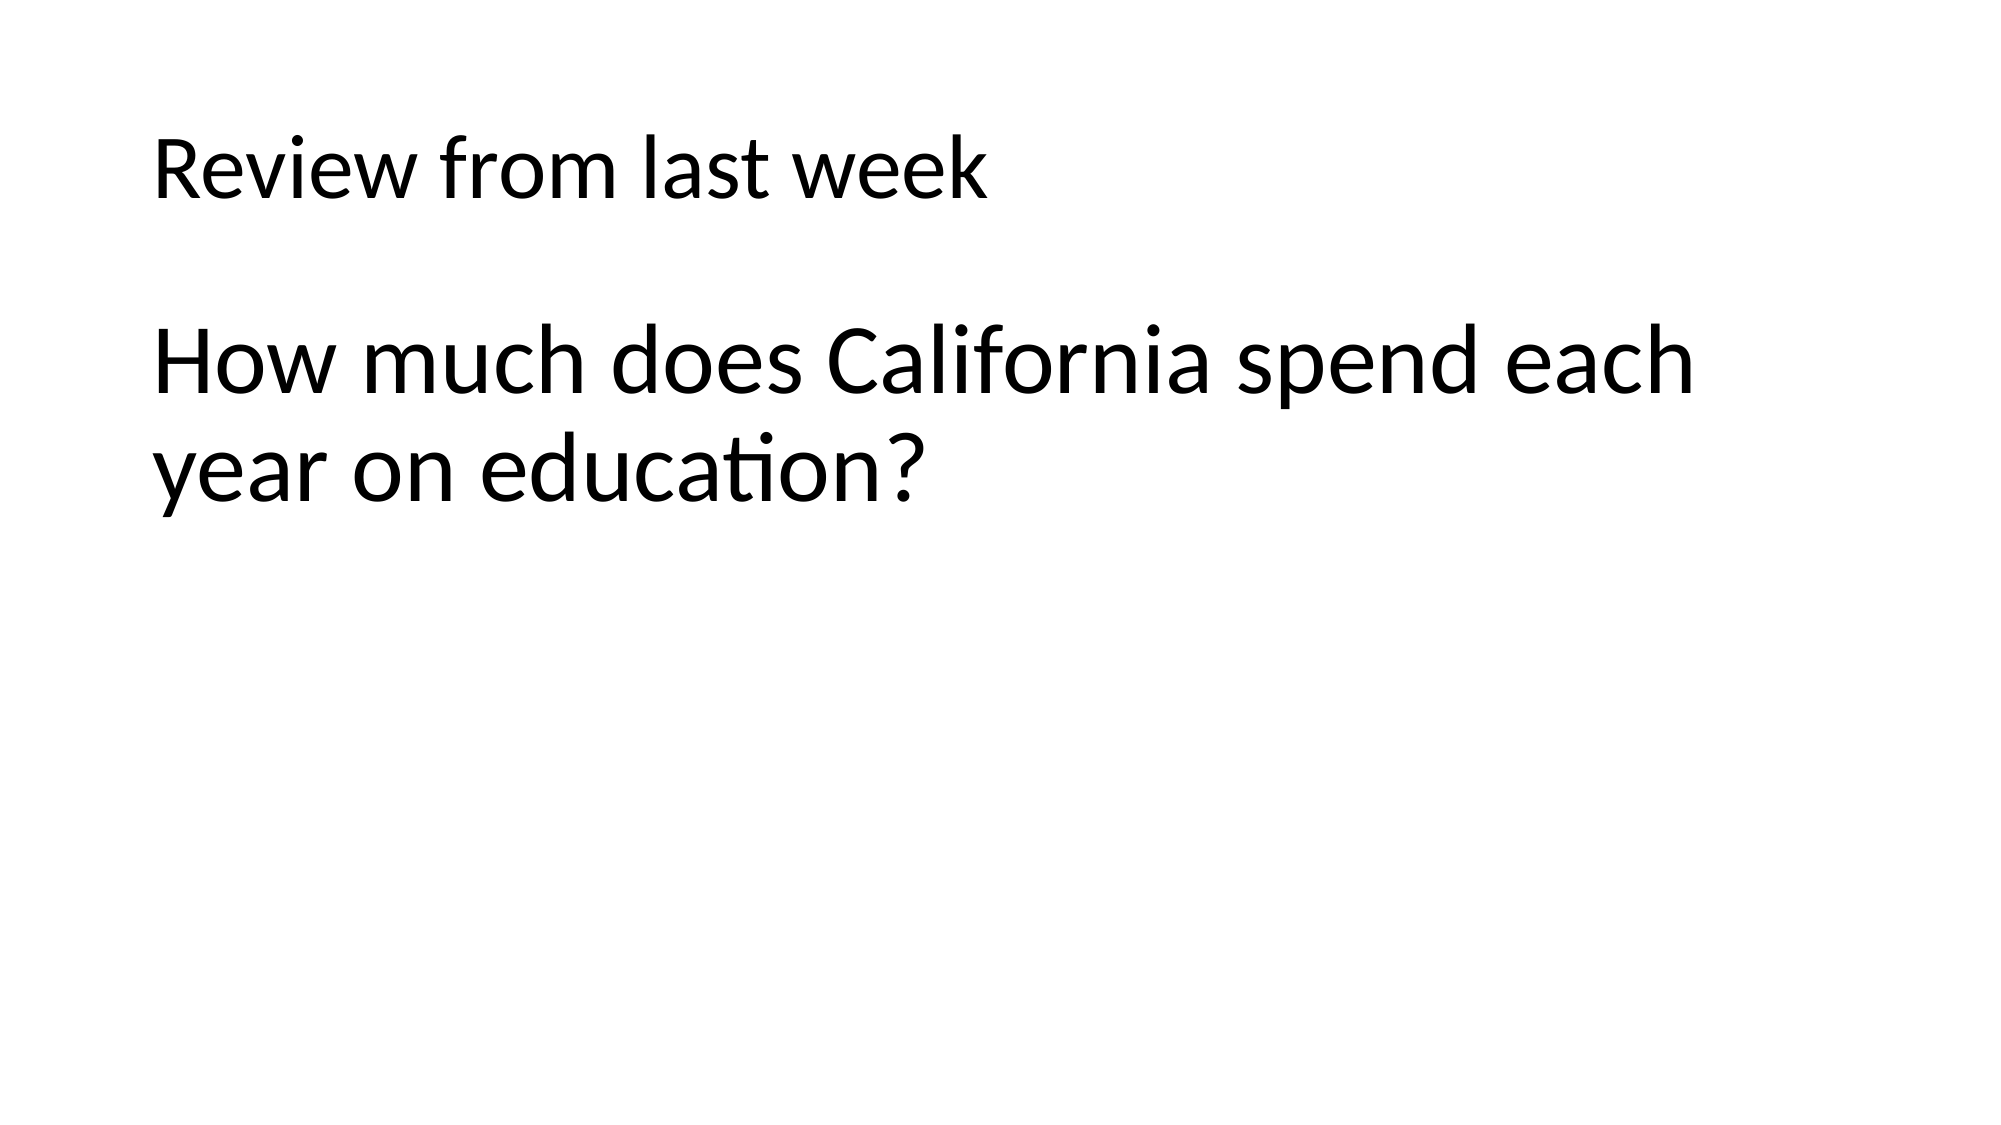

# Review from last week
How much does California spend each year on education?